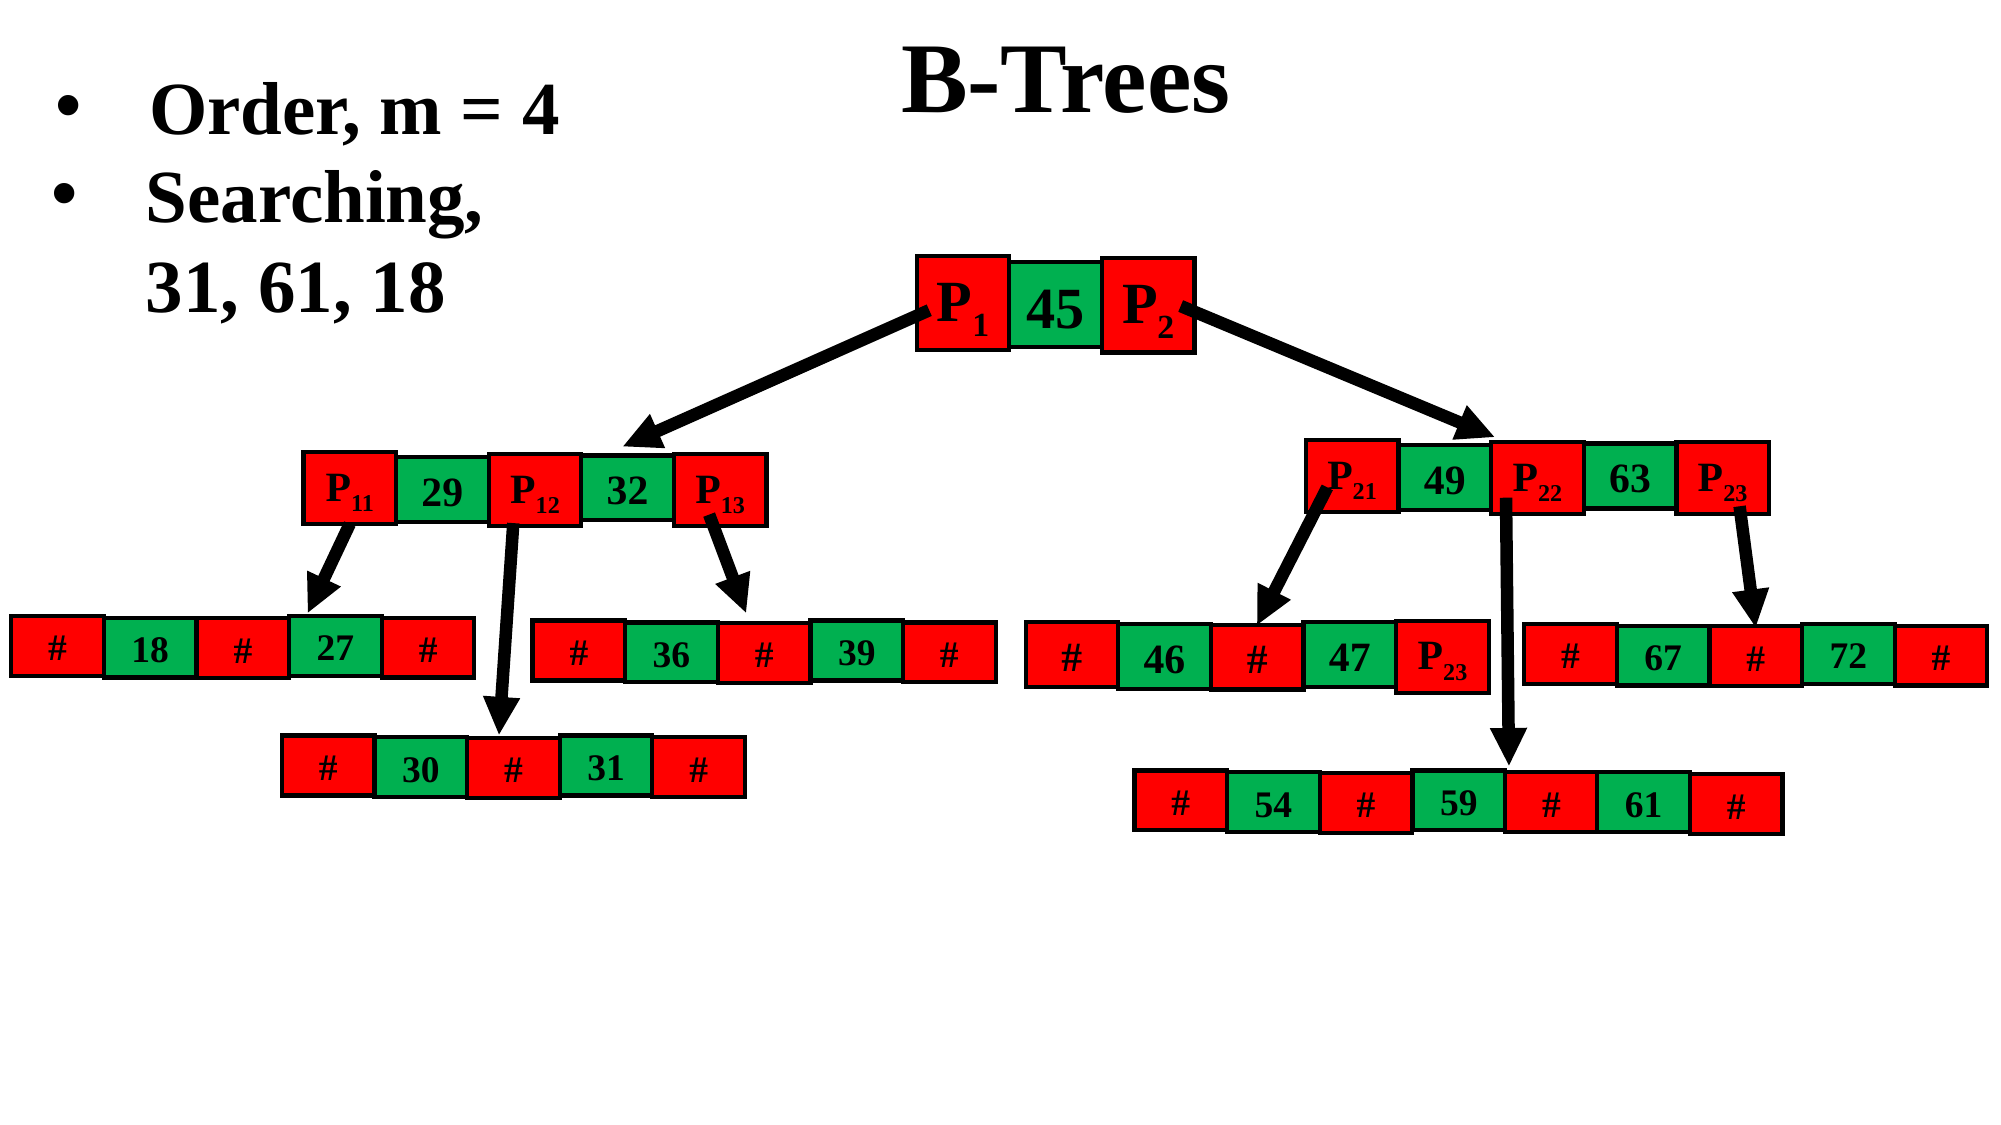

B-Trees
Order, m = 4
Searching, 31, 61, 18
P1
45
P2
P21
49
P22
63
P23
P11
29
P12
32
P13
#
18
#
27
#
#
36
#
39
#
47
P23
#
46
#
#
67
#
72
#
#
30
#
31
#
#
54
#
59
#
61
#